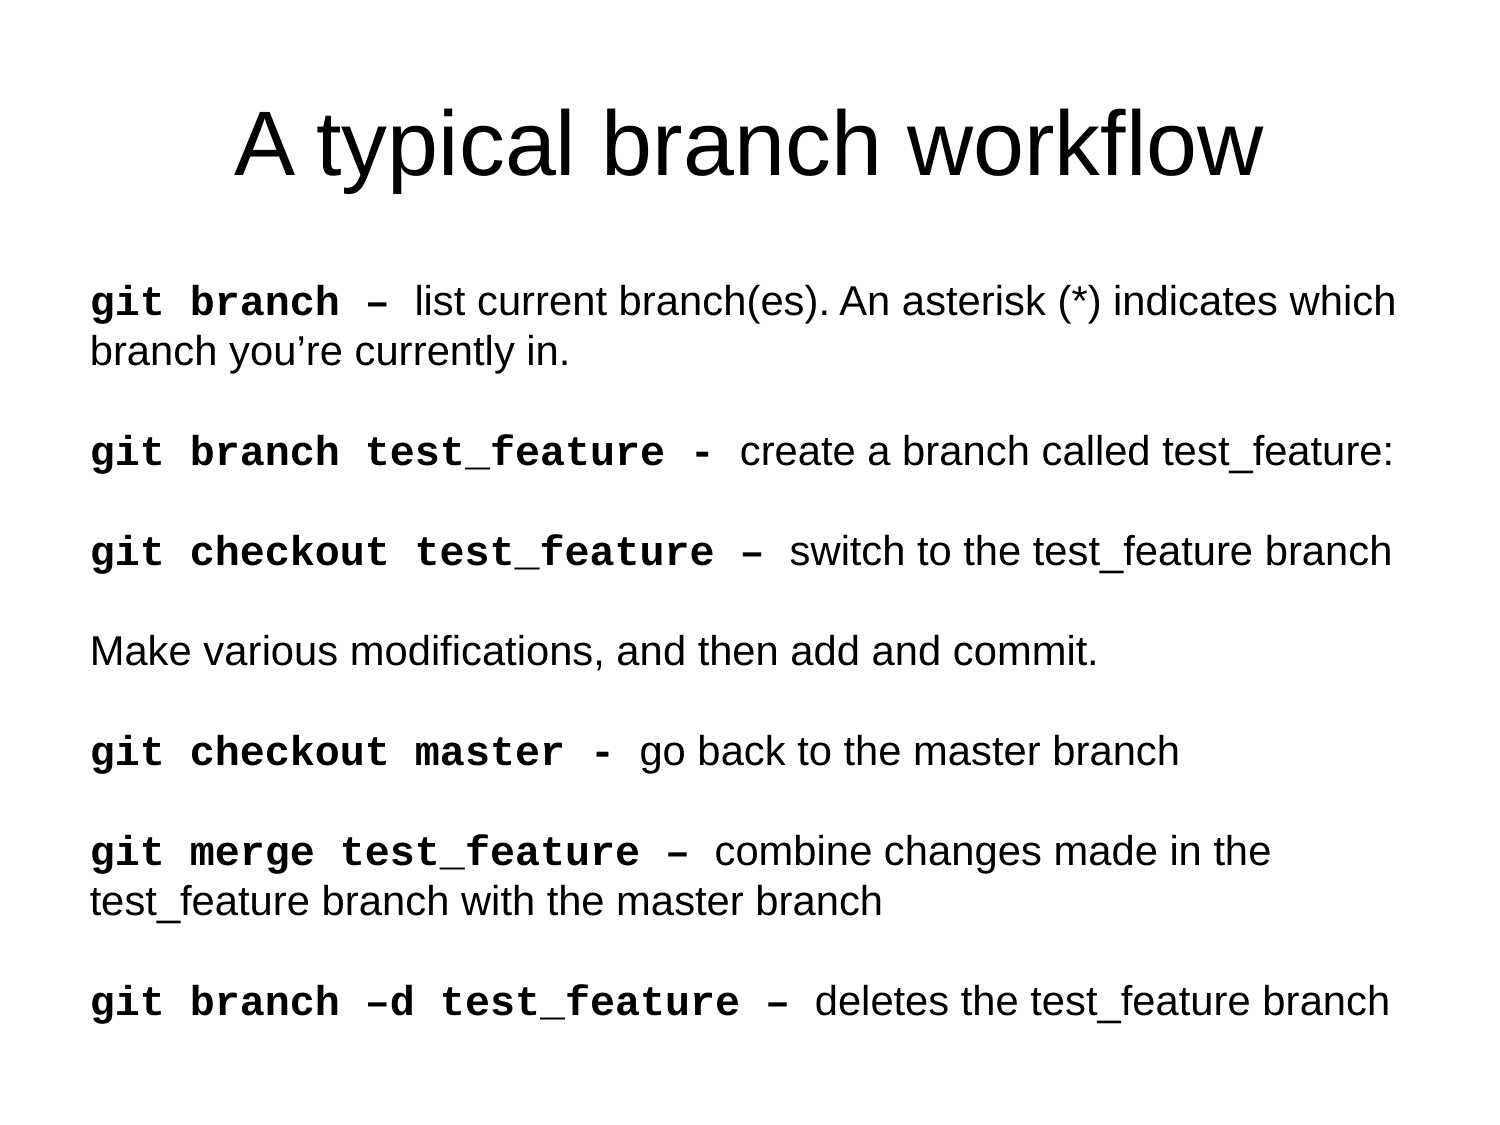

# A typical branch workflow
git branch – list current branch(es). An asterisk (*) indicates which branch you’re currently in.

git branch test_feature - create a branch called test_feature:

git checkout test_feature – switch to the test_feature branch

Make various modifications, and then add and commit.

git checkout master - go back to the master branch

git merge test_feature – combine changes made in the test_feature branch with the master branch

git branch –d test_feature – deletes the test_feature branch